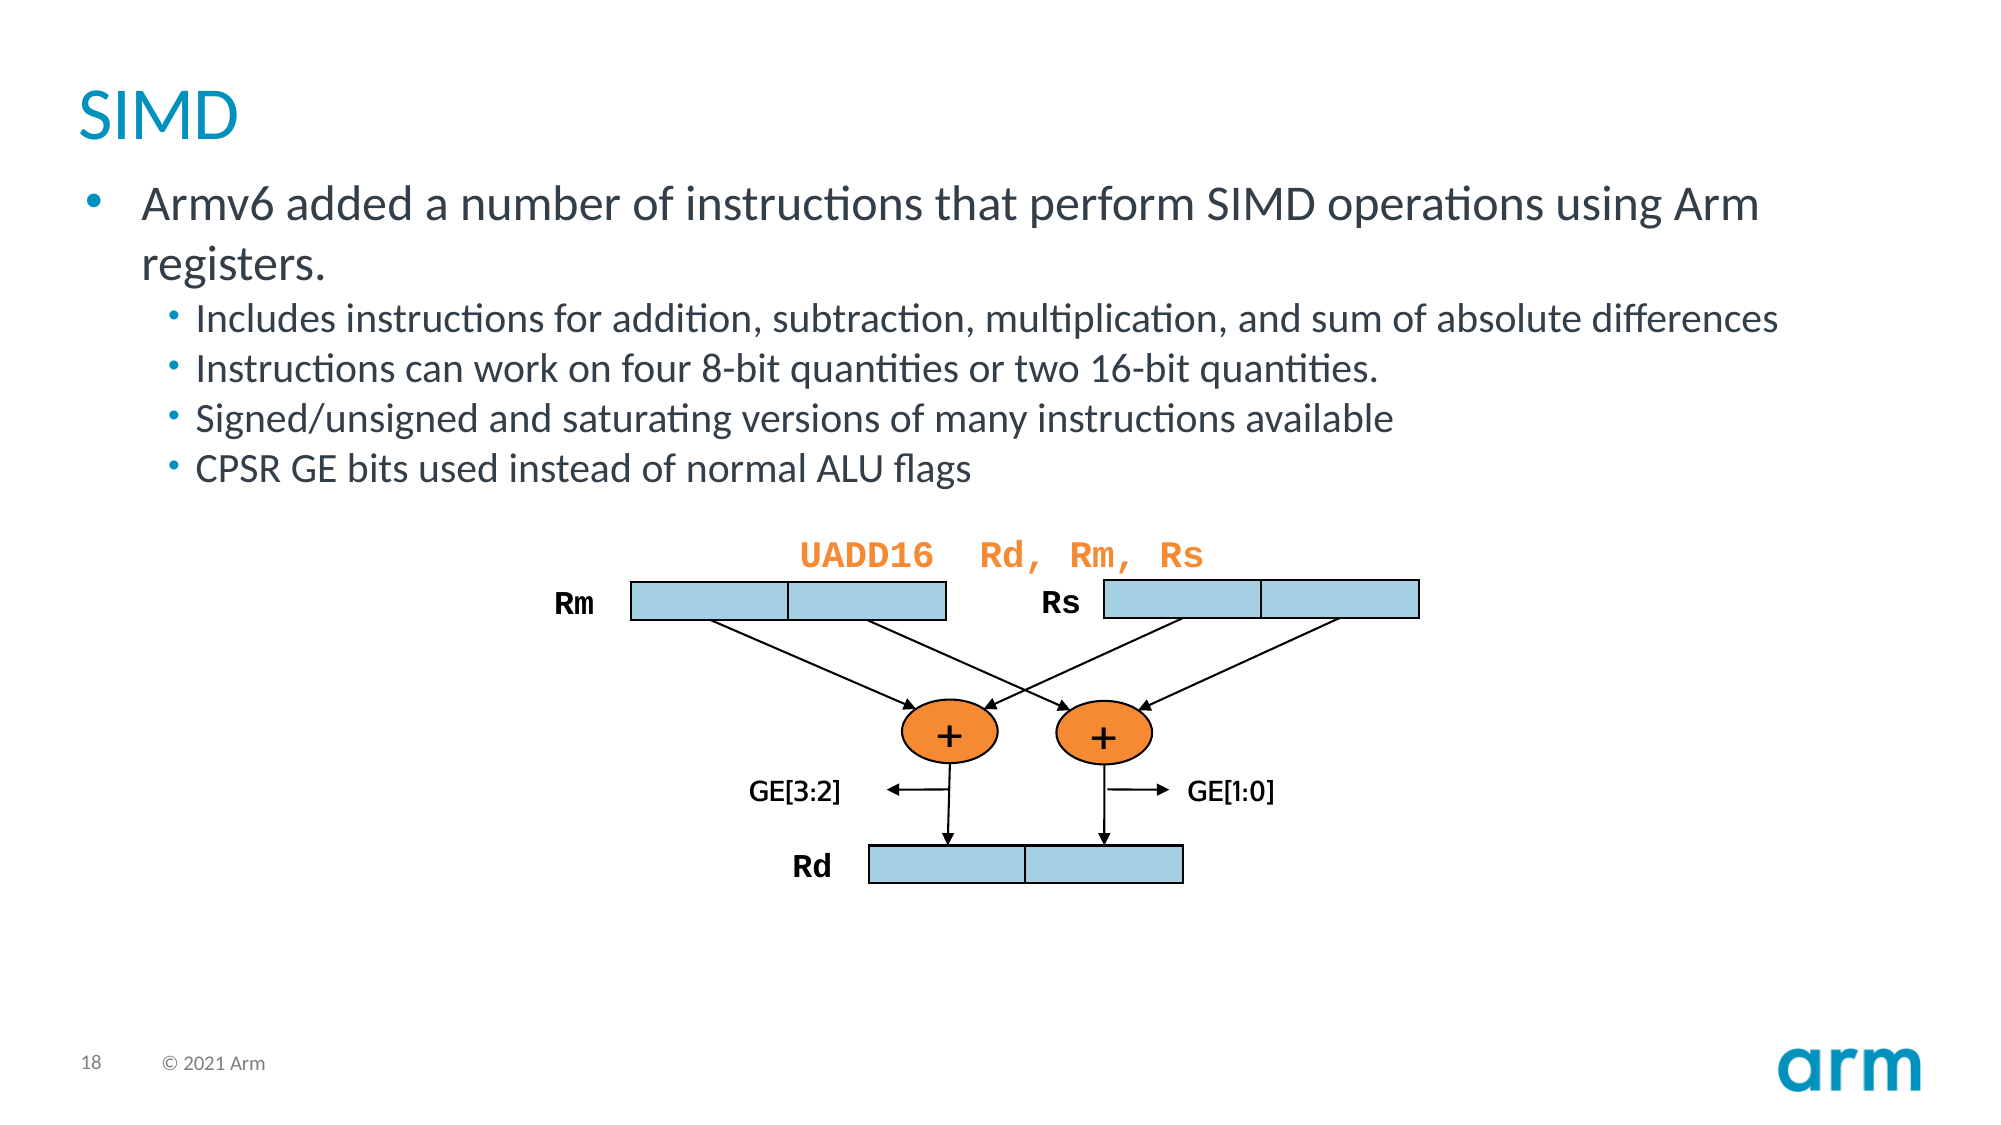

# SIMD
Armv6 added a number of instructions that perform SIMD operations using Arm registers.
Includes instructions for addition, subtraction, multiplication, and sum of absolute differences
Instructions can work on four 8-bit quantities or two 16-bit quantities.
Signed/unsigned and saturating versions of many instructions available
CPSR GE bits used instead of normal ALU flags

There are instructions for packing (PKHBT and PKHTB) and unpacking (UXTH & UXTB)  registers.

UADD16  Rd, Rm, Rs
Rs
Rm

+
+
GE[3:2]
GE[1:0]

Rd